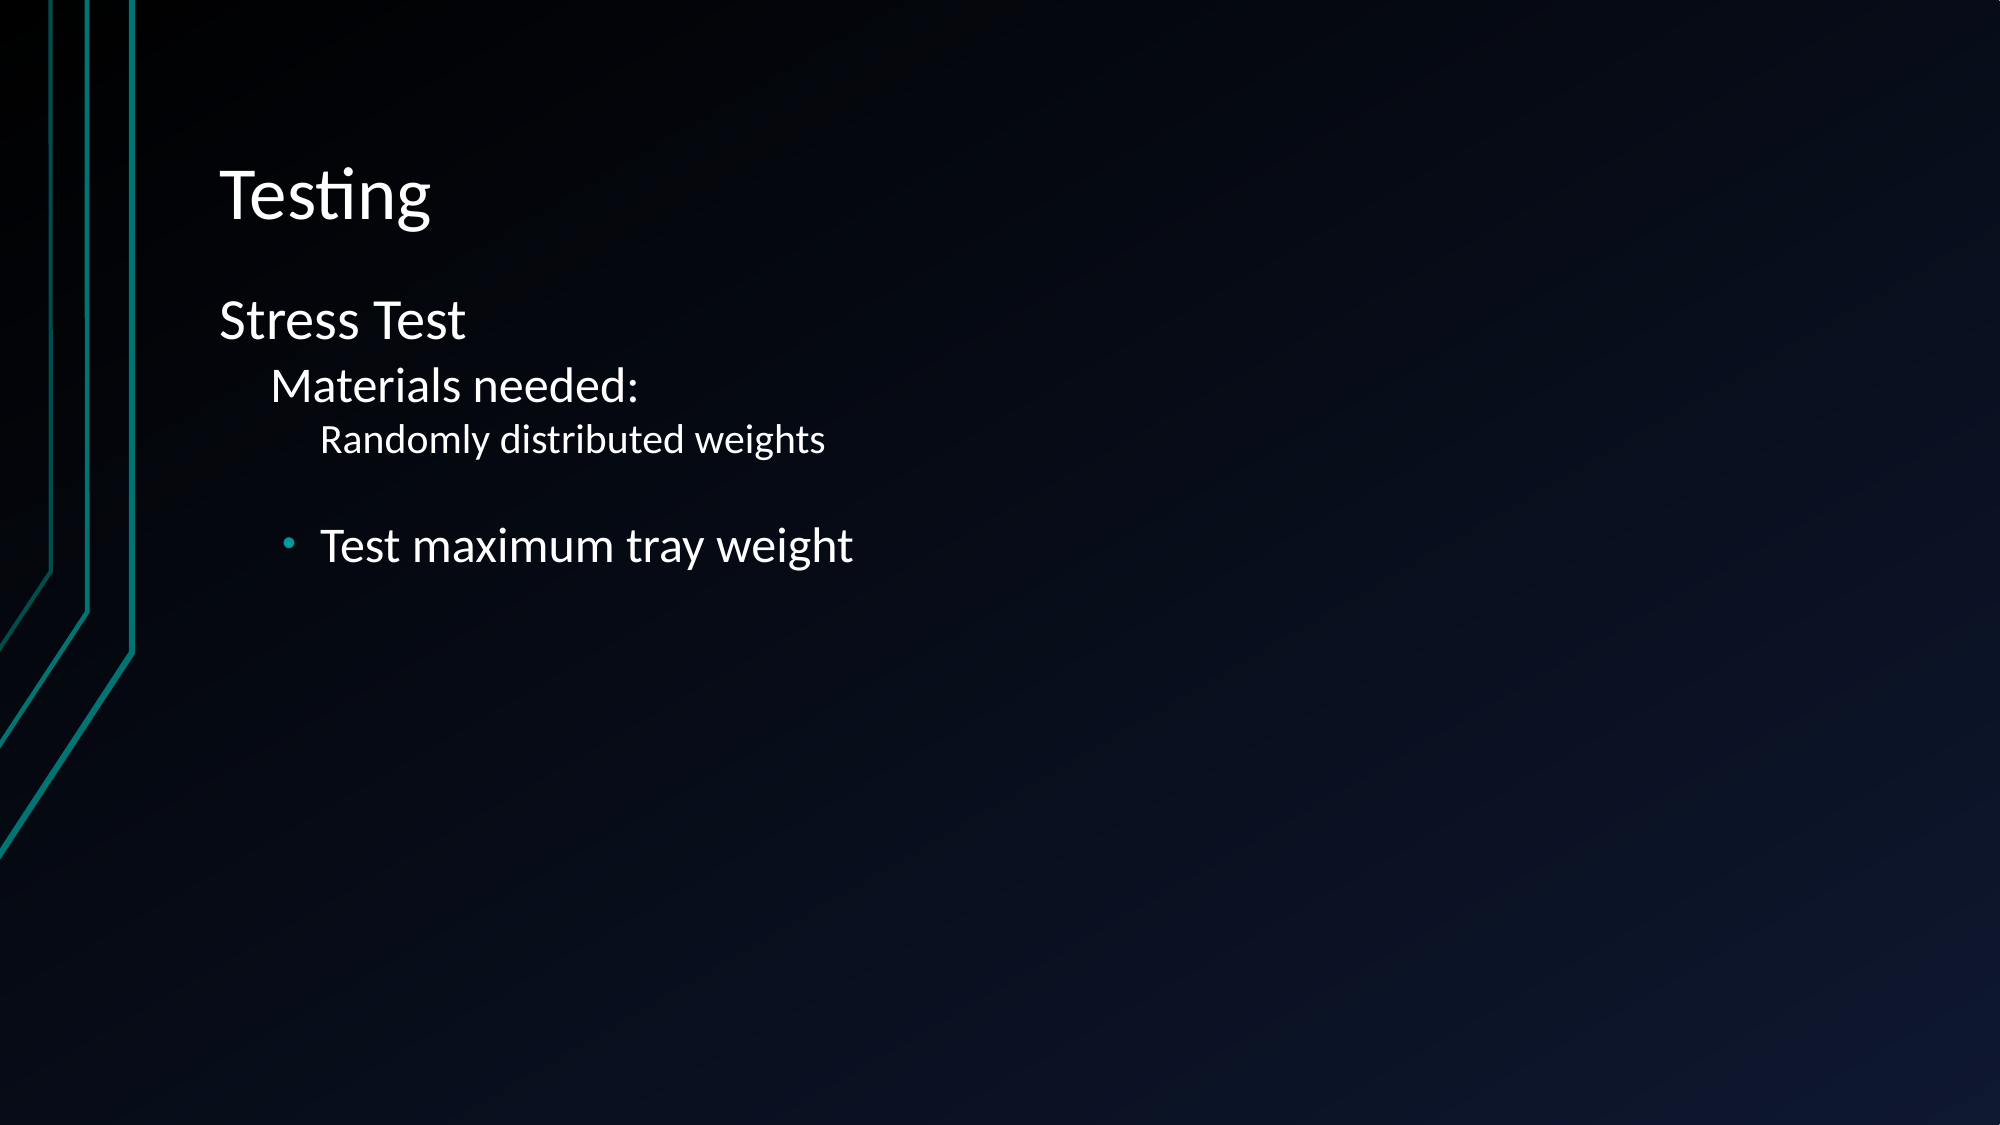

# Testing
Stress Test
Materials needed:
Randomly distributed weights

Test maximum tray weight